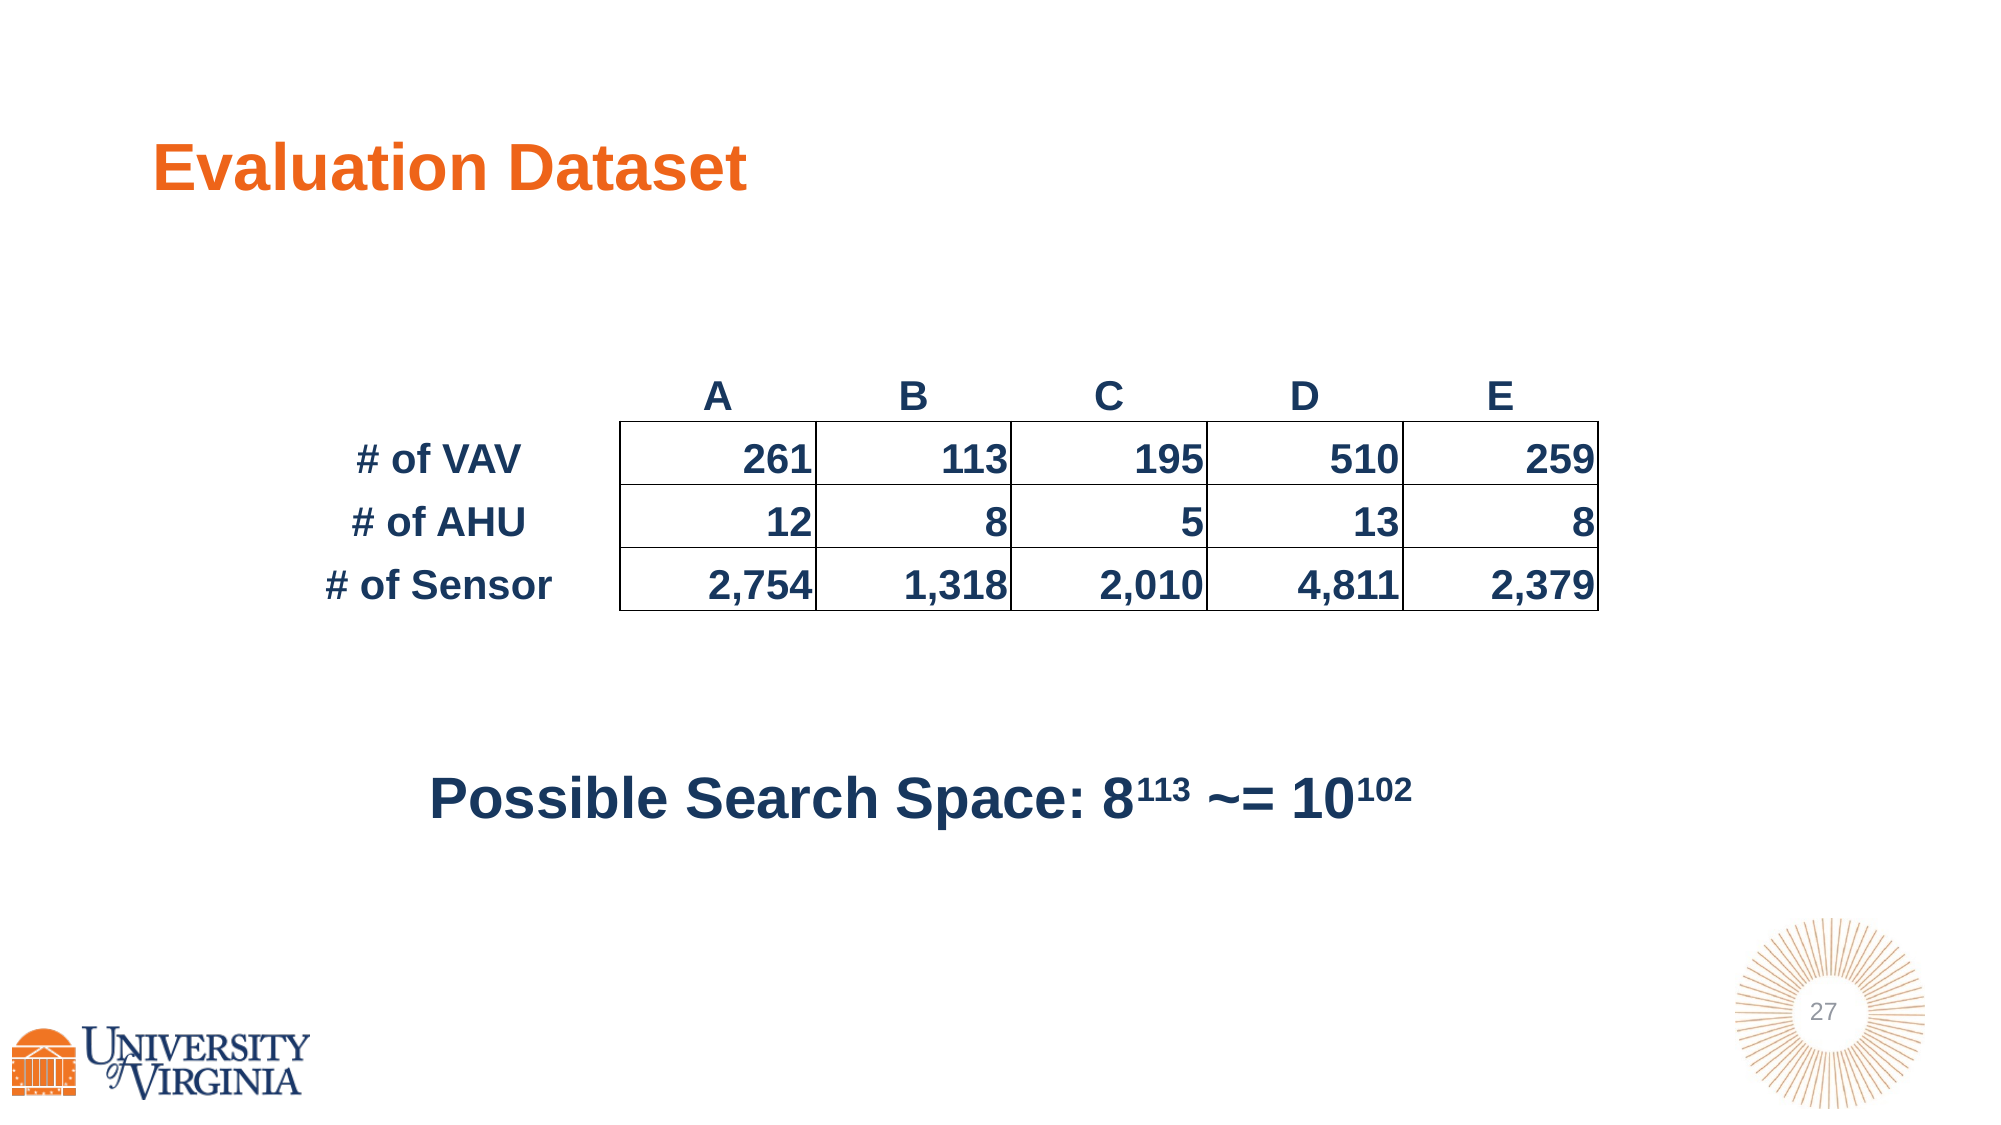

# Evaluation Dataset
|  | A | B | C | D | E |
| --- | --- | --- | --- | --- | --- |
| # of VAV | 261 | 113 | 195 | 510 | 259 |
| # of AHU | 12 | 8 | 5 | 13 | 8 |
| # of Sensor | 2,754 | 1,318 | 2,010 | 4,811 | 2,379 |
Possible Search Space: 8113 ~= 10102
27